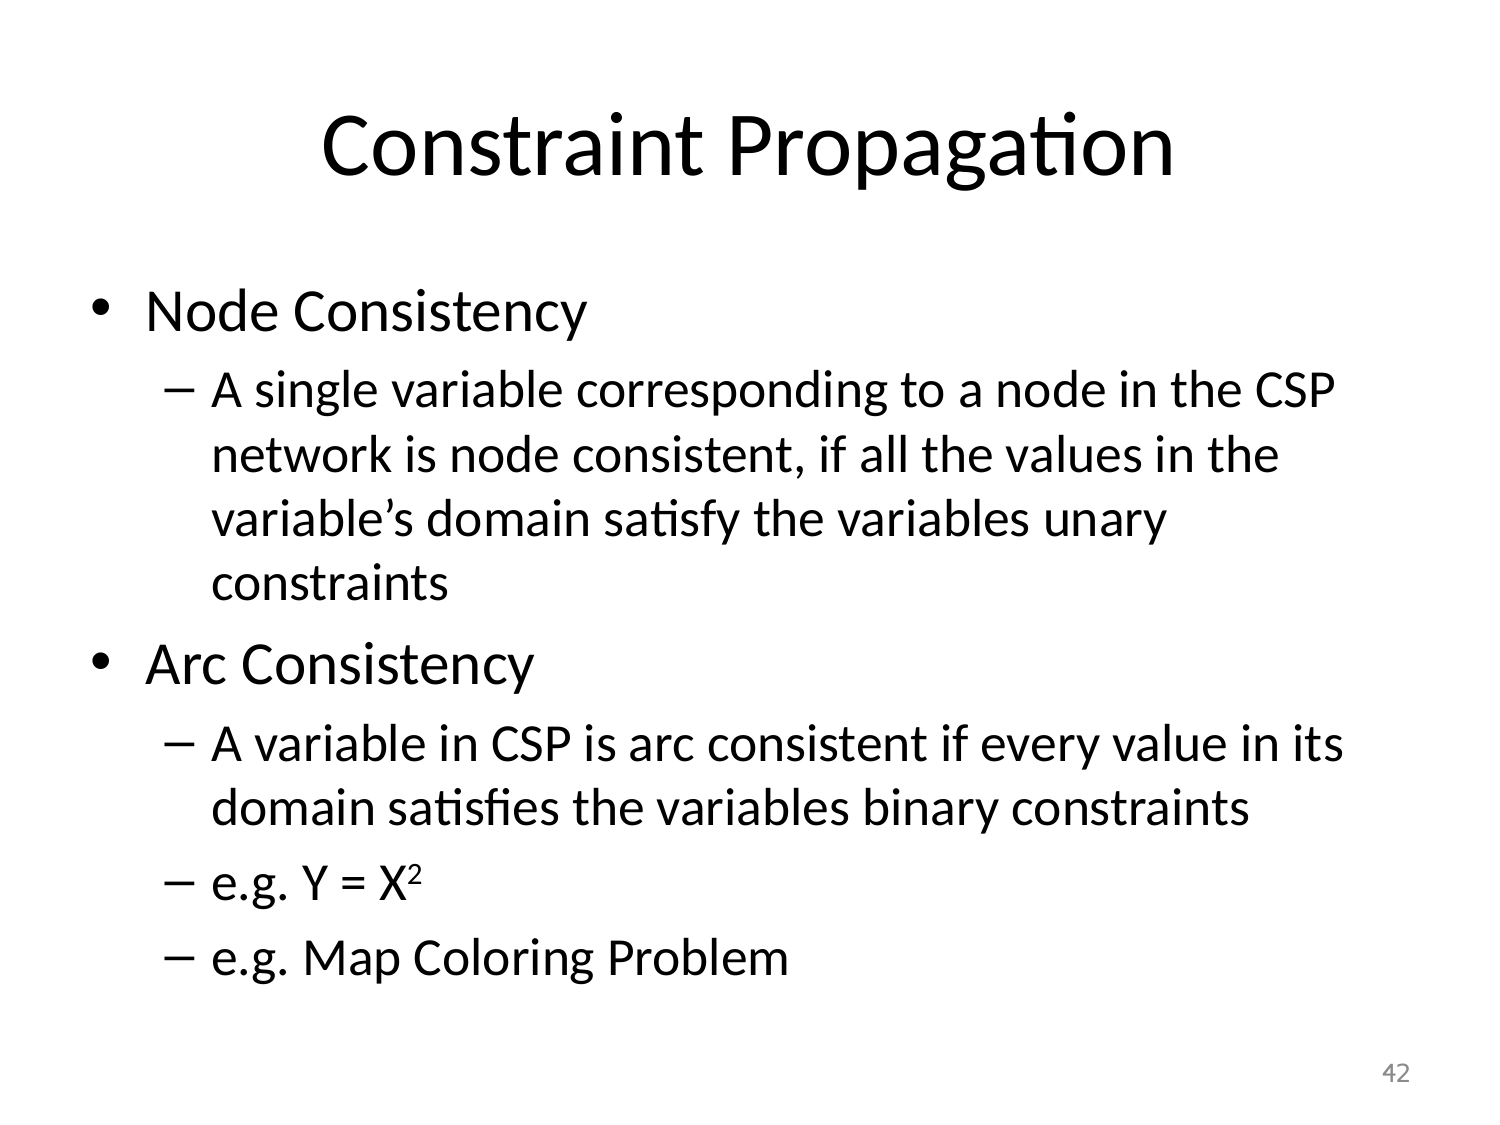

# Constraint Propagation
Node Consistency
A single variable corresponding to a node in the CSP network is node consistent, if all the values in the variable’s domain satisfy the variables unary constraints
Arc Consistency
A variable in CSP is arc consistent if every value in its domain satisfies the variables binary constraints
e.g. Y = X2
e.g. Map Coloring Problem
42